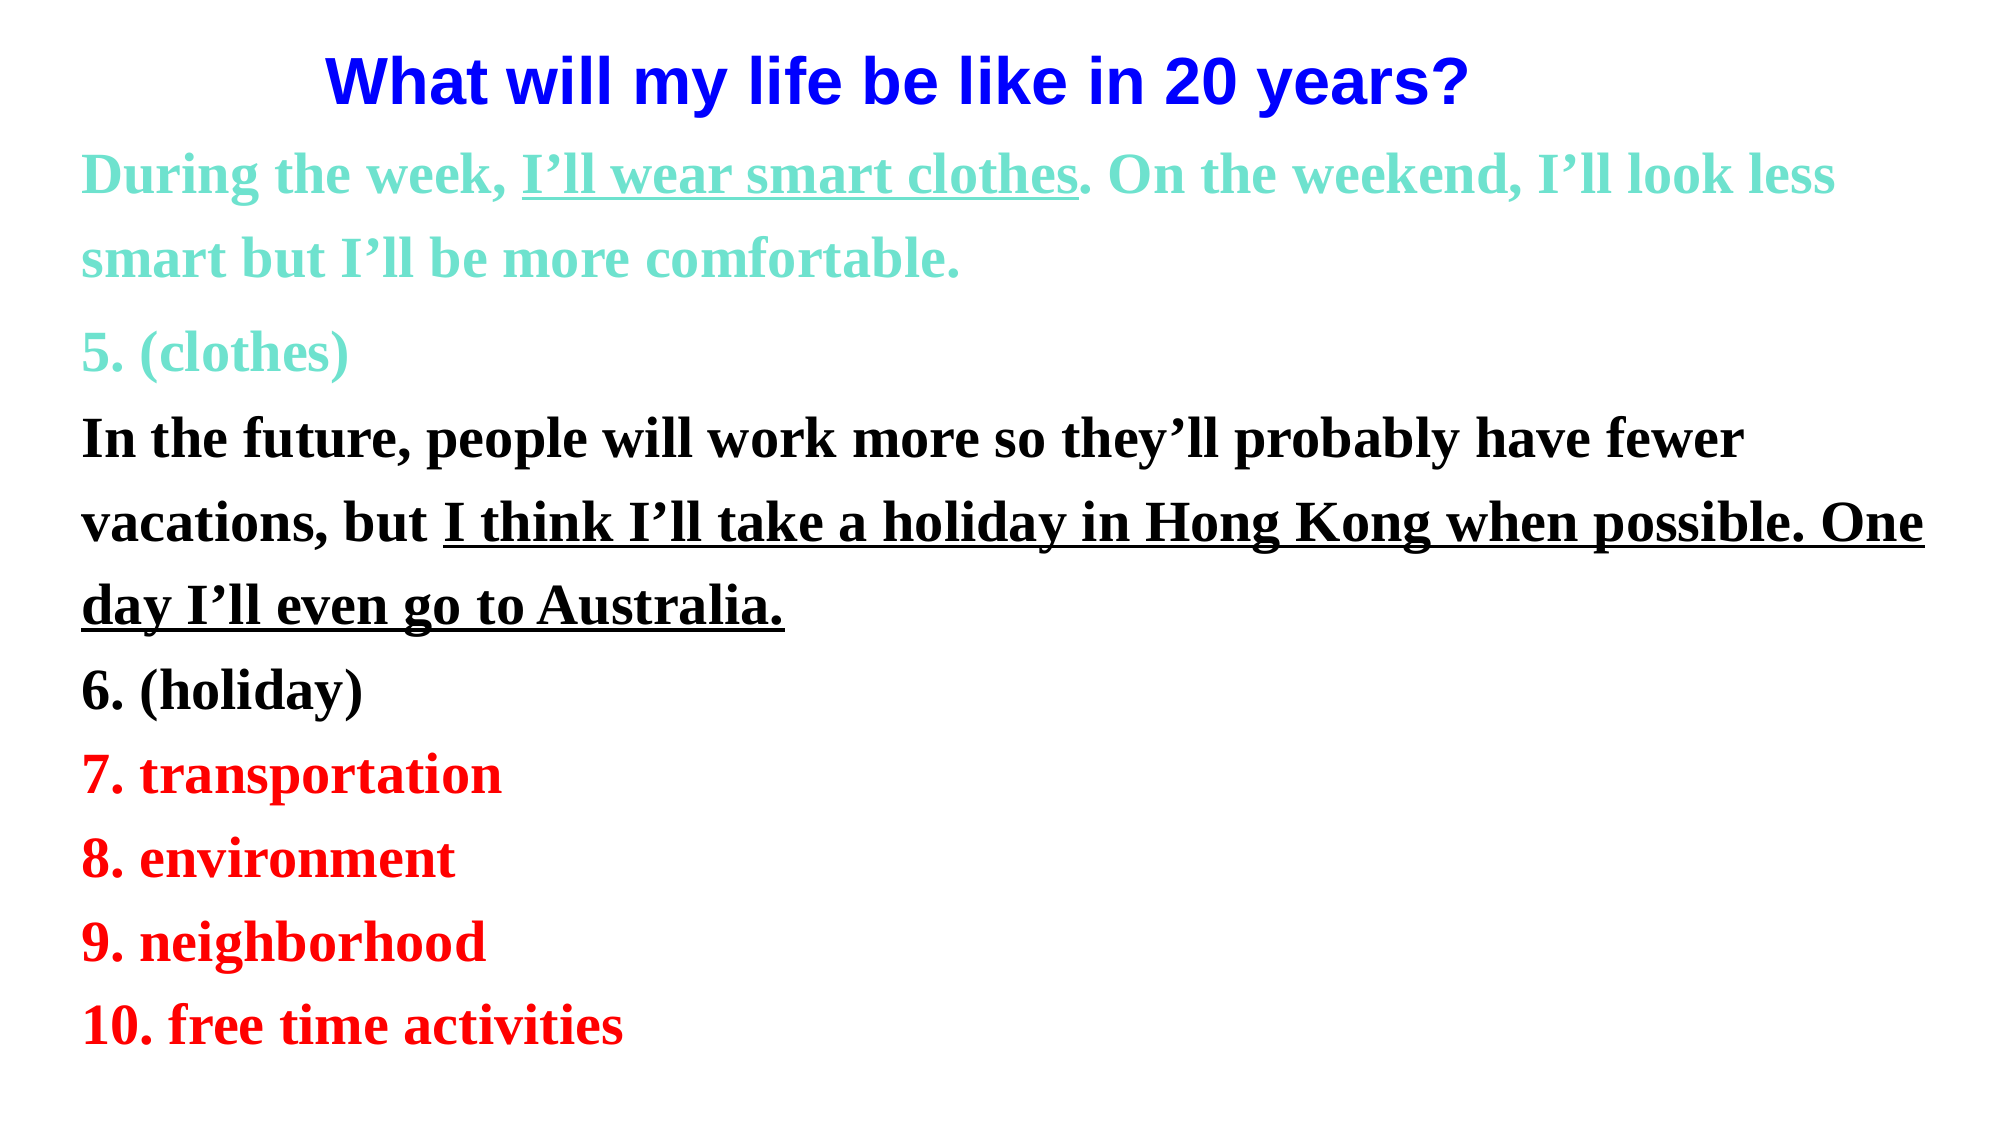

What will my life be like in 20 years?
During the week, I’ll wear smart clothes. On the weekend, I’ll look less smart but I’ll be more comfortable.
5. (clothes)
In the future, people will work more so they’ll probably have fewer vacations, but I think I’ll take a holiday in Hong Kong when possible. One day I’ll even go to Australia.
6. (holiday)
7. transportation
8. environment
9. neighborhood
10. free time activities